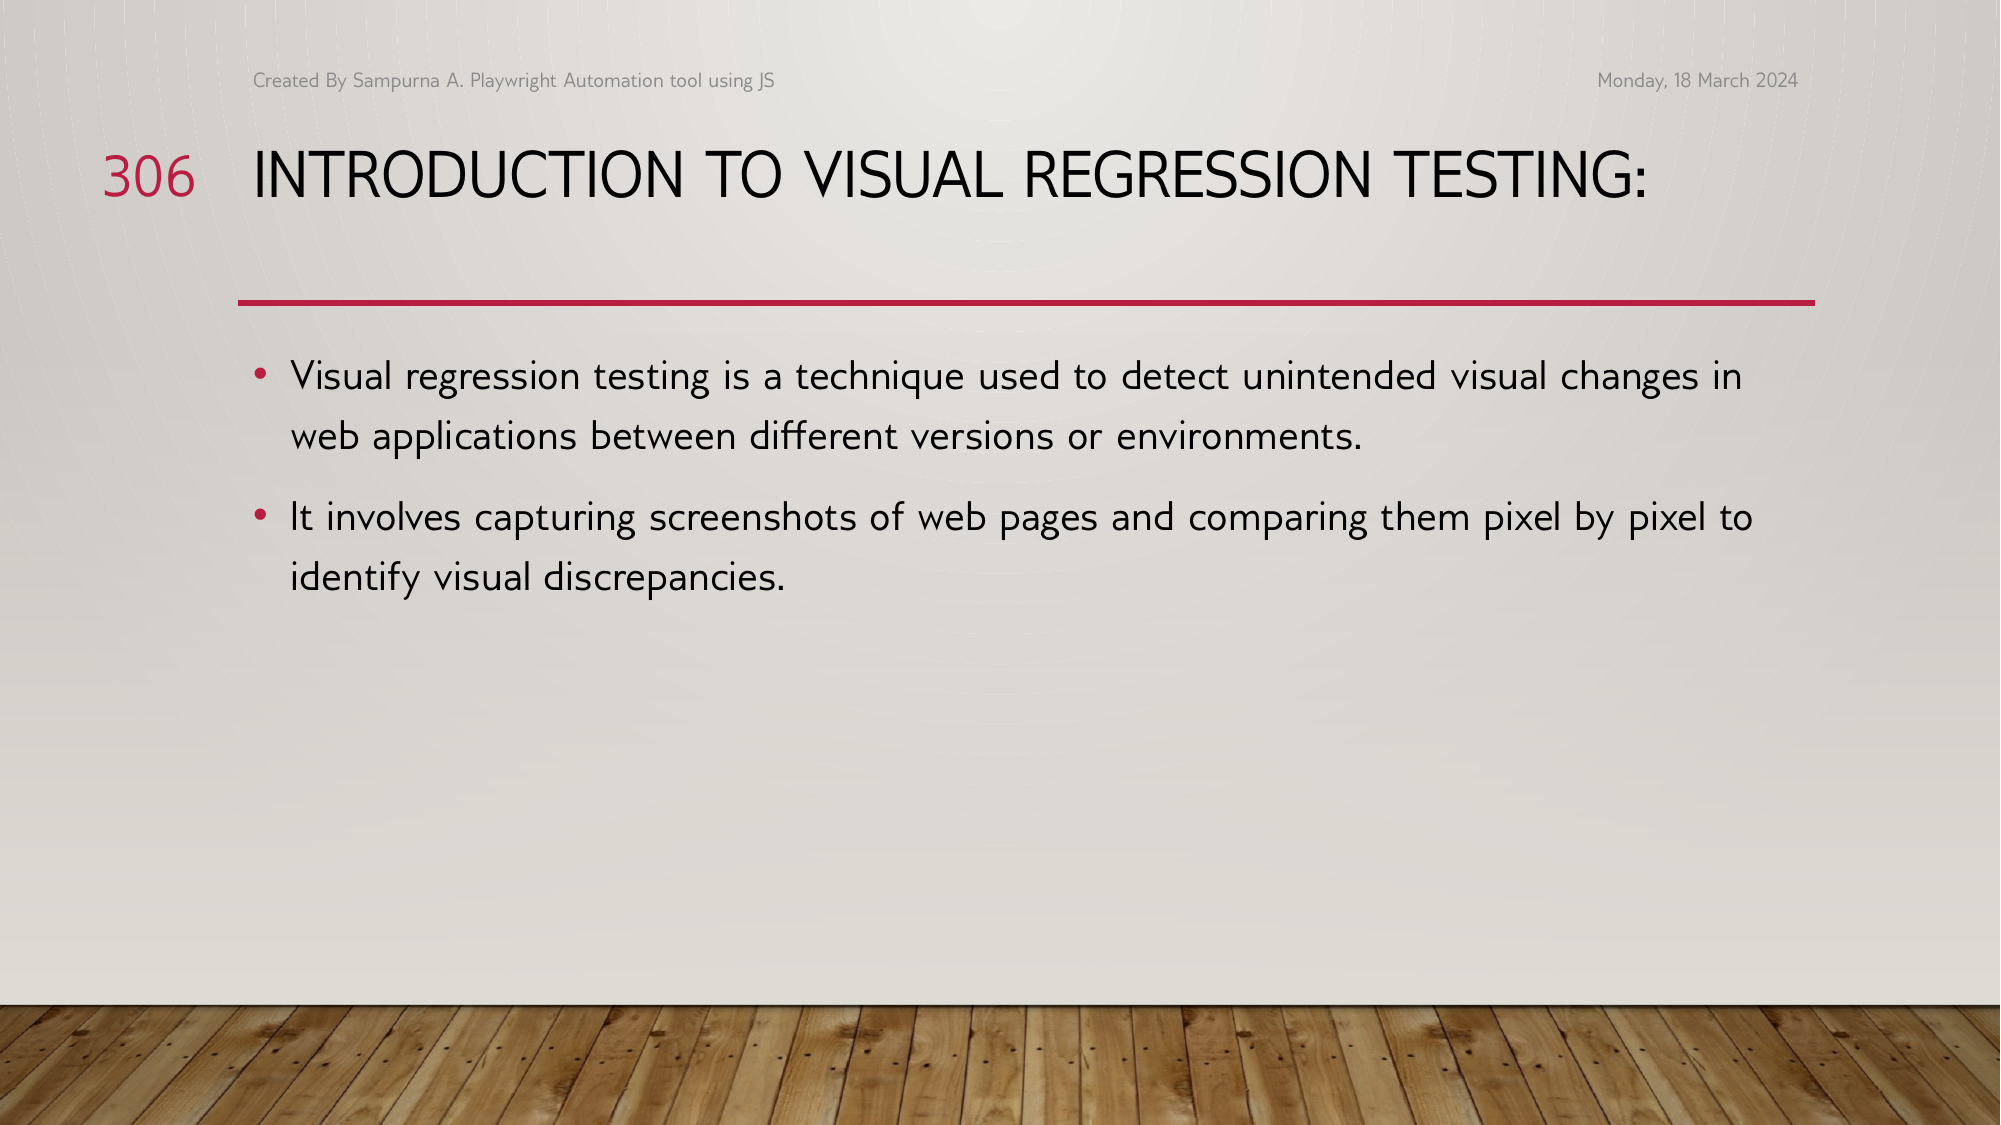

Created By Sampurna A. Playwright Automation tool using JS
Monday, 18 March 2024
306
# Introduction to Visual Regression Testing:
Visual regression testing is a technique used to detect unintended visual changes in web applications between different versions or environments.
It involves capturing screenshots of web pages and comparing them pixel by pixel to identify visual discrepancies.